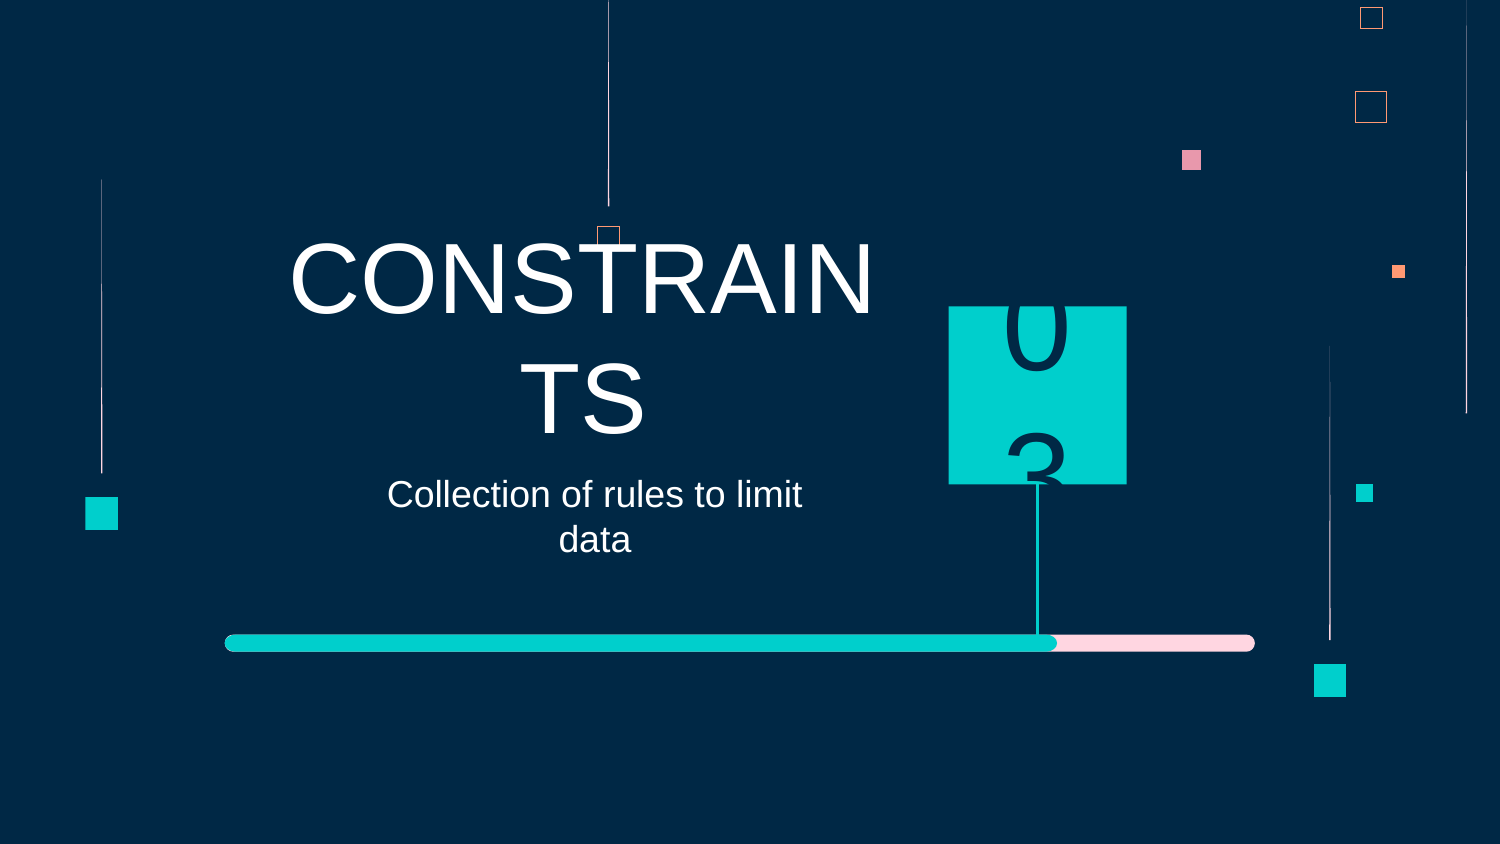

# CONSTRAINTS
03
Collection of rules to limit data